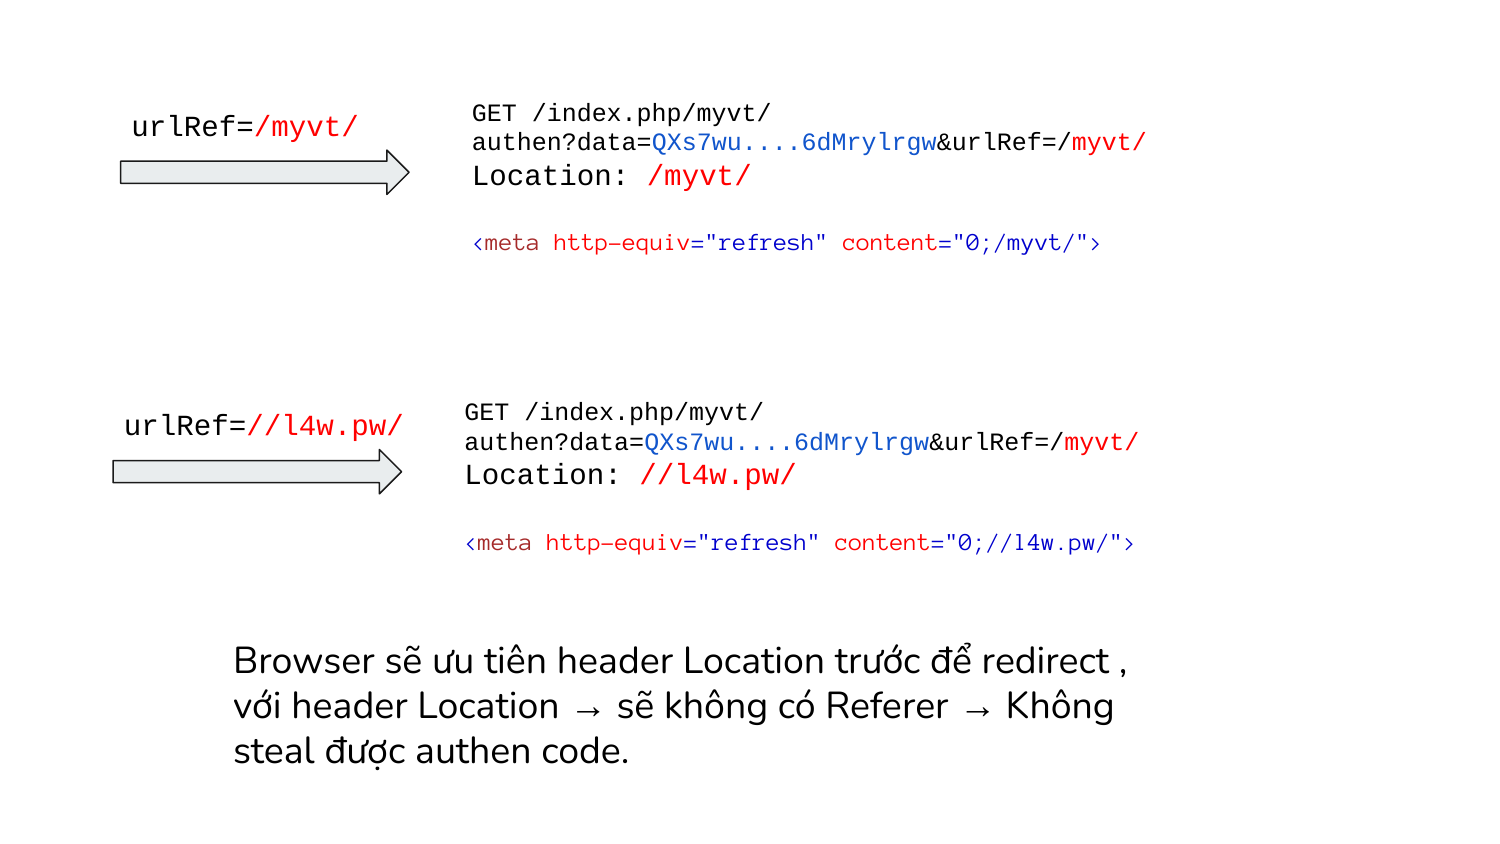

GET /index.php/myvt/
authen?data=QXs7wu....6dMrylrgw&urlRef=/myvt/
Location: /myvt/

<meta http-equiv="refresh" content="0;/myvt/">
urlRef=/myvt/

GET /index.php/myvt/
authen?data=QXs7wu....6dMrylrgw&urlRef=/myvt/
Location: //l4w.pw/

<meta http-equiv="refresh" content="0;//l4w.pw/">
urlRef=//l4w.pw/

Browser sẽ ưu tiên header Location trước để redirect ,
với header Location → sẽ không có Referer → Không steal được authen code.